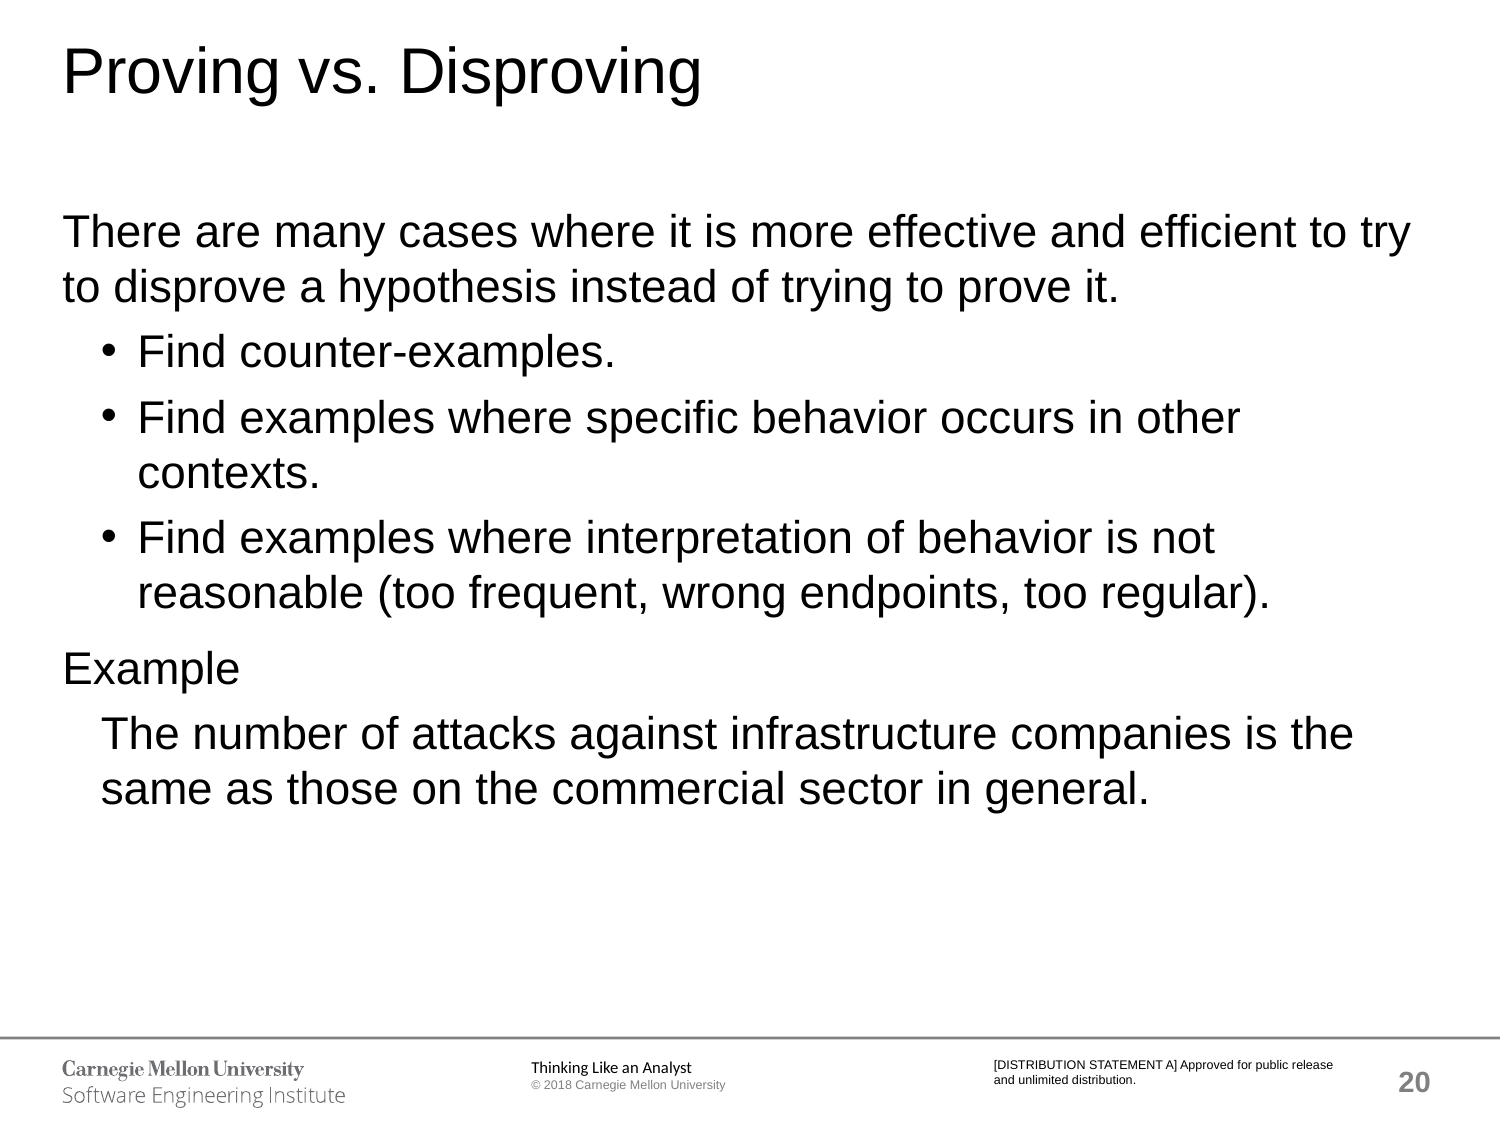

# Proving vs. Disproving
There are many cases where it is more effective and efficient to try to disprove a hypothesis instead of trying to prove it.
Find counter-examples.
Find examples where specific behavior occurs in other contexts.
Find examples where interpretation of behavior is not reasonable (too frequent, wrong endpoints, too regular).
Example
The number of attacks against infrastructure companies is the same as those on the commercial sector in general.